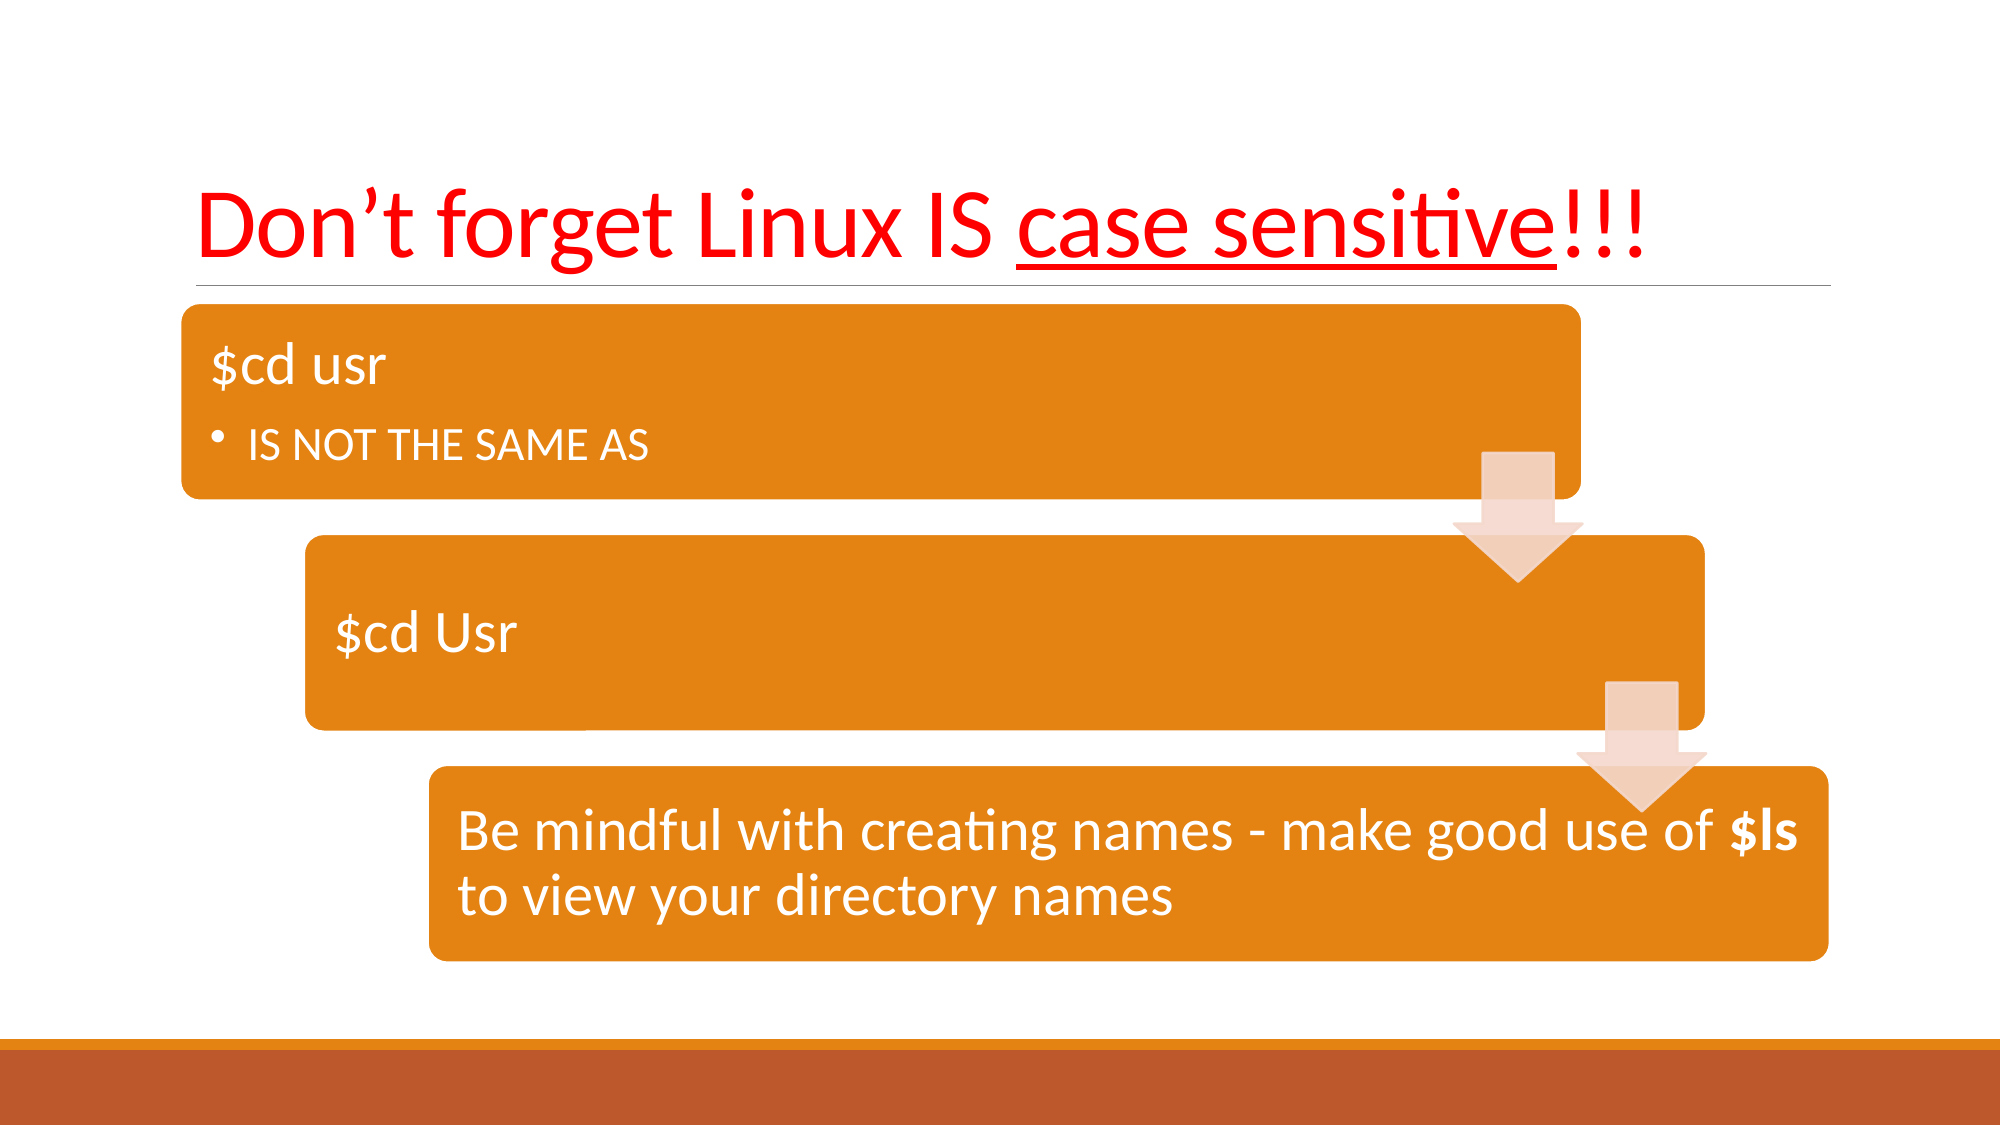

# Don’t forget Linux IS case sensitive!!!
$cd usr
IS NOT THE SAME AS
$cd Usr
Be mindful with creating names - make good use of $ls to view your directory names